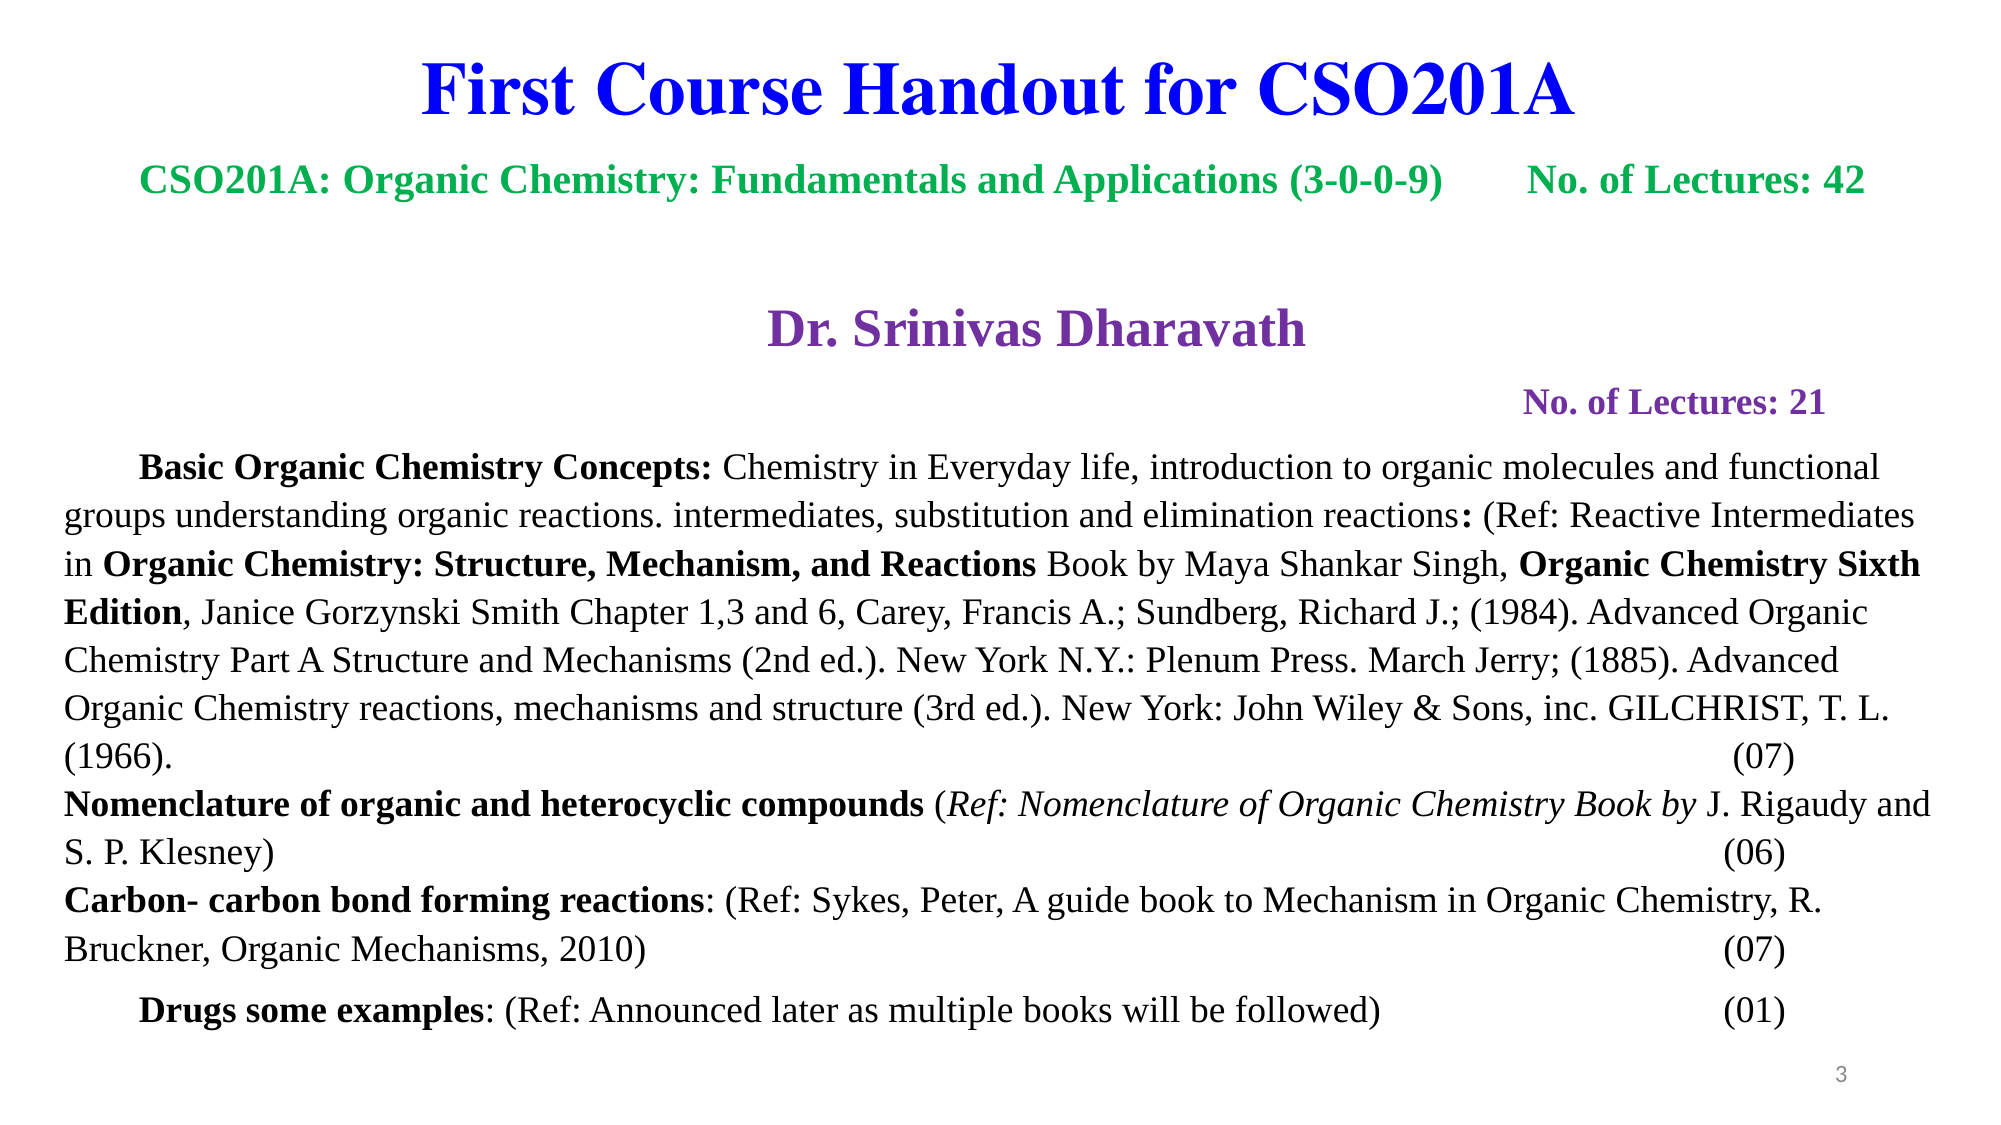

First Course Handout for CSO201A

CSO201A: Organic Chemistry: Fundamentals and Applications (3-0-0-9)        No. of Lectures: 42

Dr. Srinivas Dharavath
							    		No. of Lectures: 21
Basic Organic Chemistry Concepts: Chemistry in Everyday life, introduction to organic molecules and functional groups understanding organic reactions. intermediates, substitution and elimination reactions: (Ref: Reactive Intermediates in Organic Chemistry: Structure, Mechanism, and Reactions Book by Maya Shankar Singh, Organic Chemistry Sixth Edition, Janice Gorzynski Smith Chapter 1,3 and 6, Carey, Francis A.; Sundberg, Richard J.; (1984). Advanced Organic Chemistry Part A Structure and Mechanisms (2nd ed.). New York N.Y.: Plenum Press. March Jerry; (1885). Advanced Organic Chemistry reactions, mechanisms and structure (3rd ed.). New York: John Wiley & Sons, inc. GILCHRIST, T. L. (1966). 							 				  (07)
Nomenclature of organic and heterocyclic compounds (Ref: Nomenclature of Organic Chemistry Book by J. Rigaudy and S. P. Klesney) 										 (06)
Carbon- carbon bond forming reactions: (Ref: Sykes, Peter, A guide book to Mechanism in Organic Chemistry, R. Bruckner, Organic Mechanisms, 2010)								 (07)
Drugs some examples: (Ref: Announced later as multiple books will be followed) 			 (01)
3